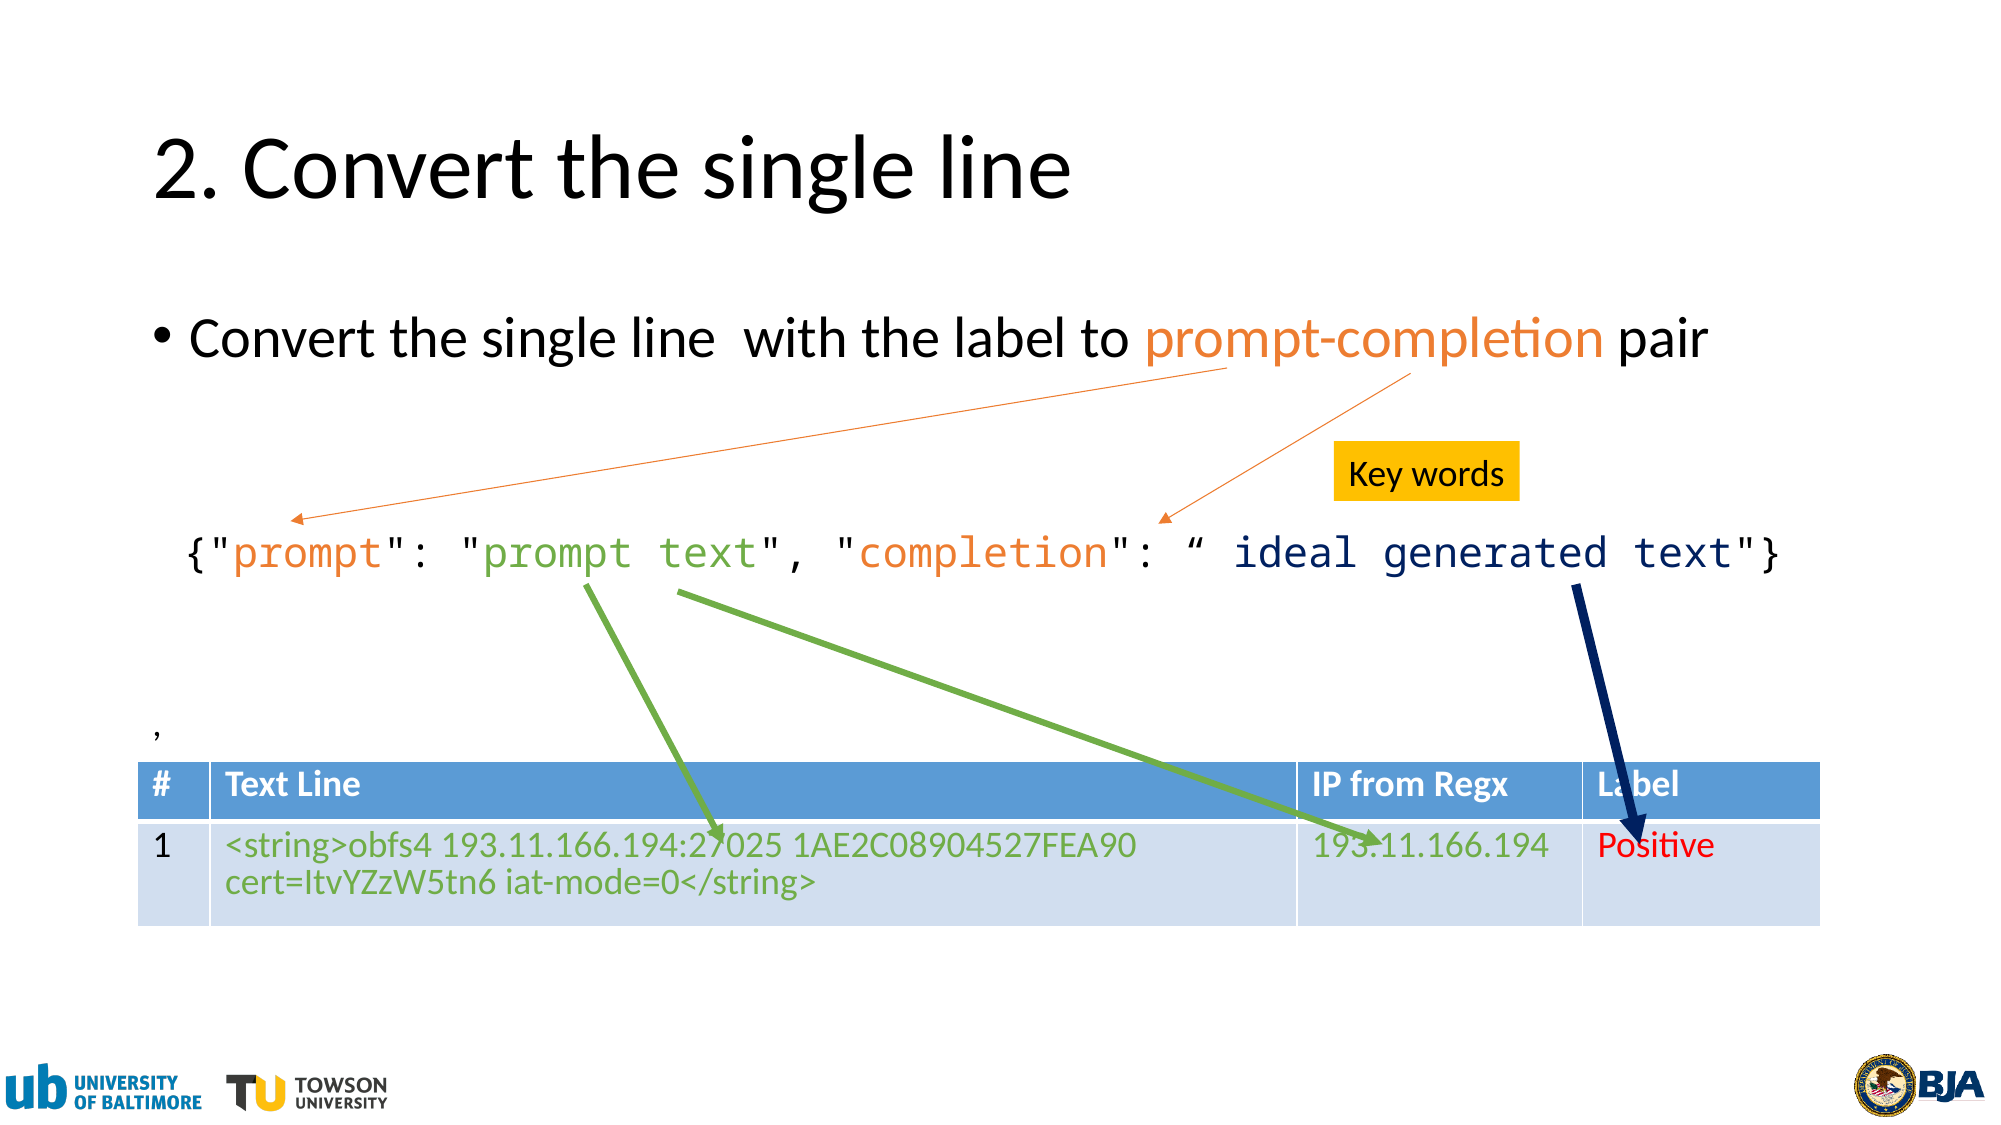

# 2. Convert the single line
Convert the single line  with the label to prompt-completion pair

Key words
{"prompt": "prompt text", "completion": “ ideal generated text"}
,
| # | Text Line | IP from Regx | Label |
| --- | --- | --- | --- |
| 1 | <string>obfs4 193.11.166.194:27025 1AE2C08904527FEA90 cert=ItvYZzW5tn6 iat-mode=0</string> | 193.11.166.194 | Positive |